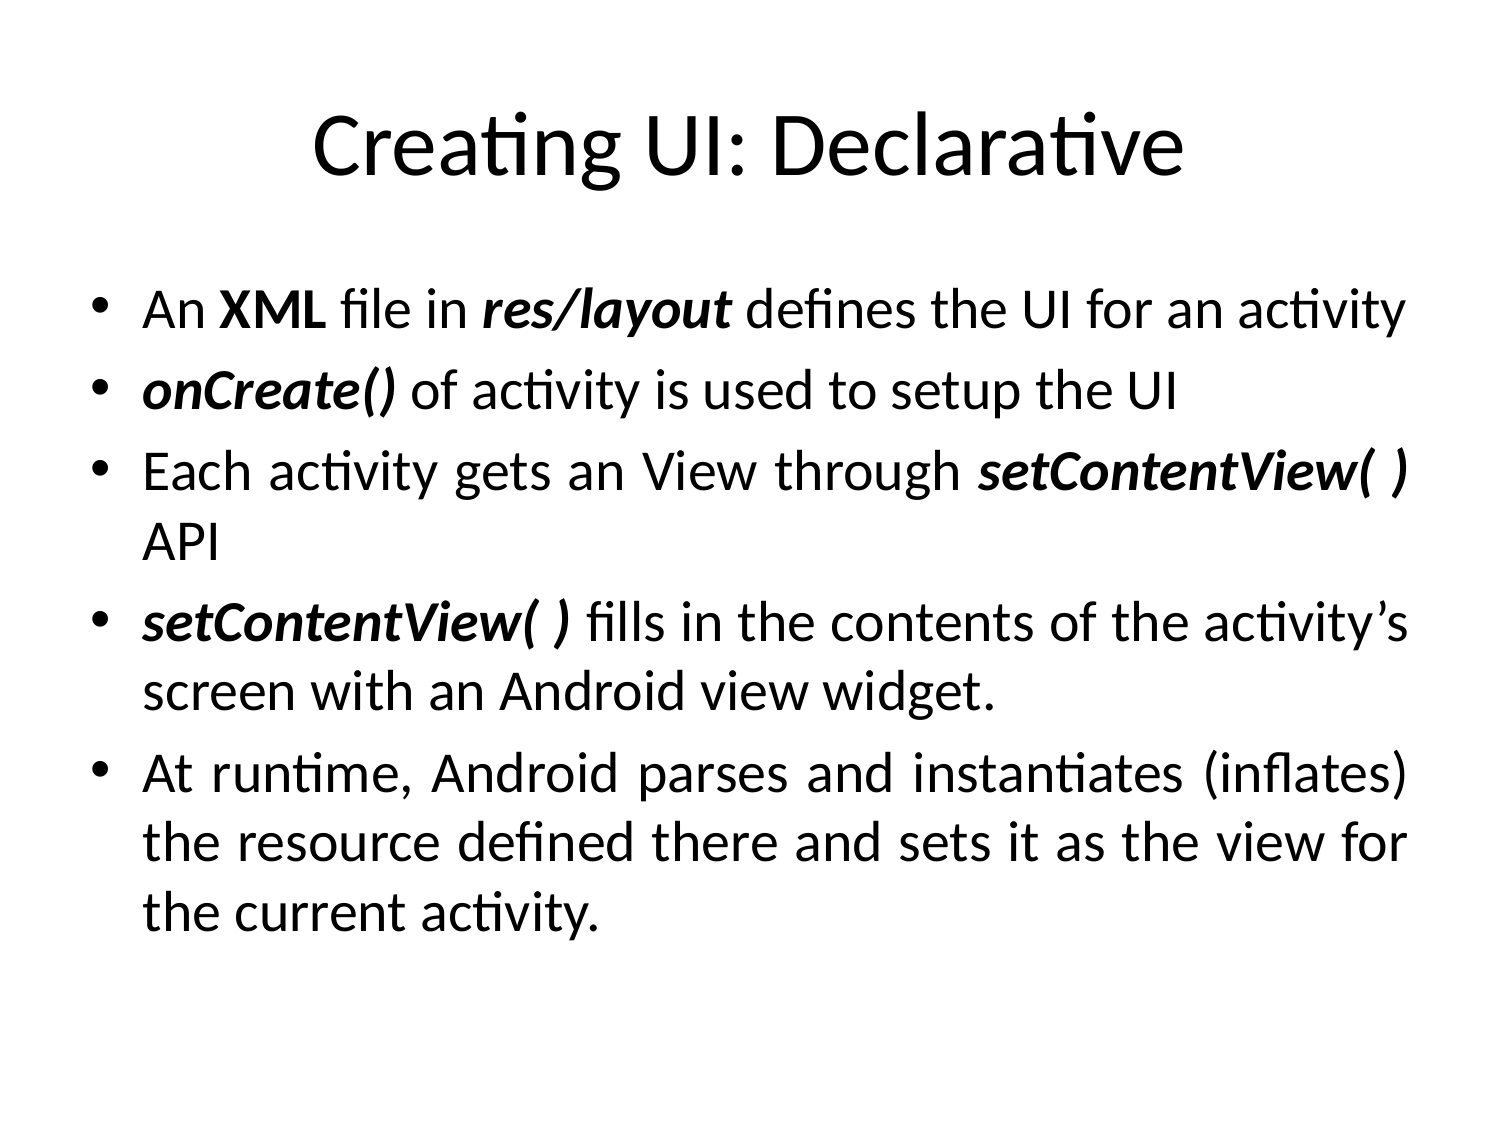

# Creating UI: Declarative
An XML file in res/layout defines the UI for an activity
onCreate() of activity is used to setup the UI
Each activity gets an View through setContentView( ) API
setContentView( ) fills in the contents of the activity’s screen with an Android view widget.
At runtime, Android parses and instantiates (inflates) the resource defined there and sets it as the view for the current activity.